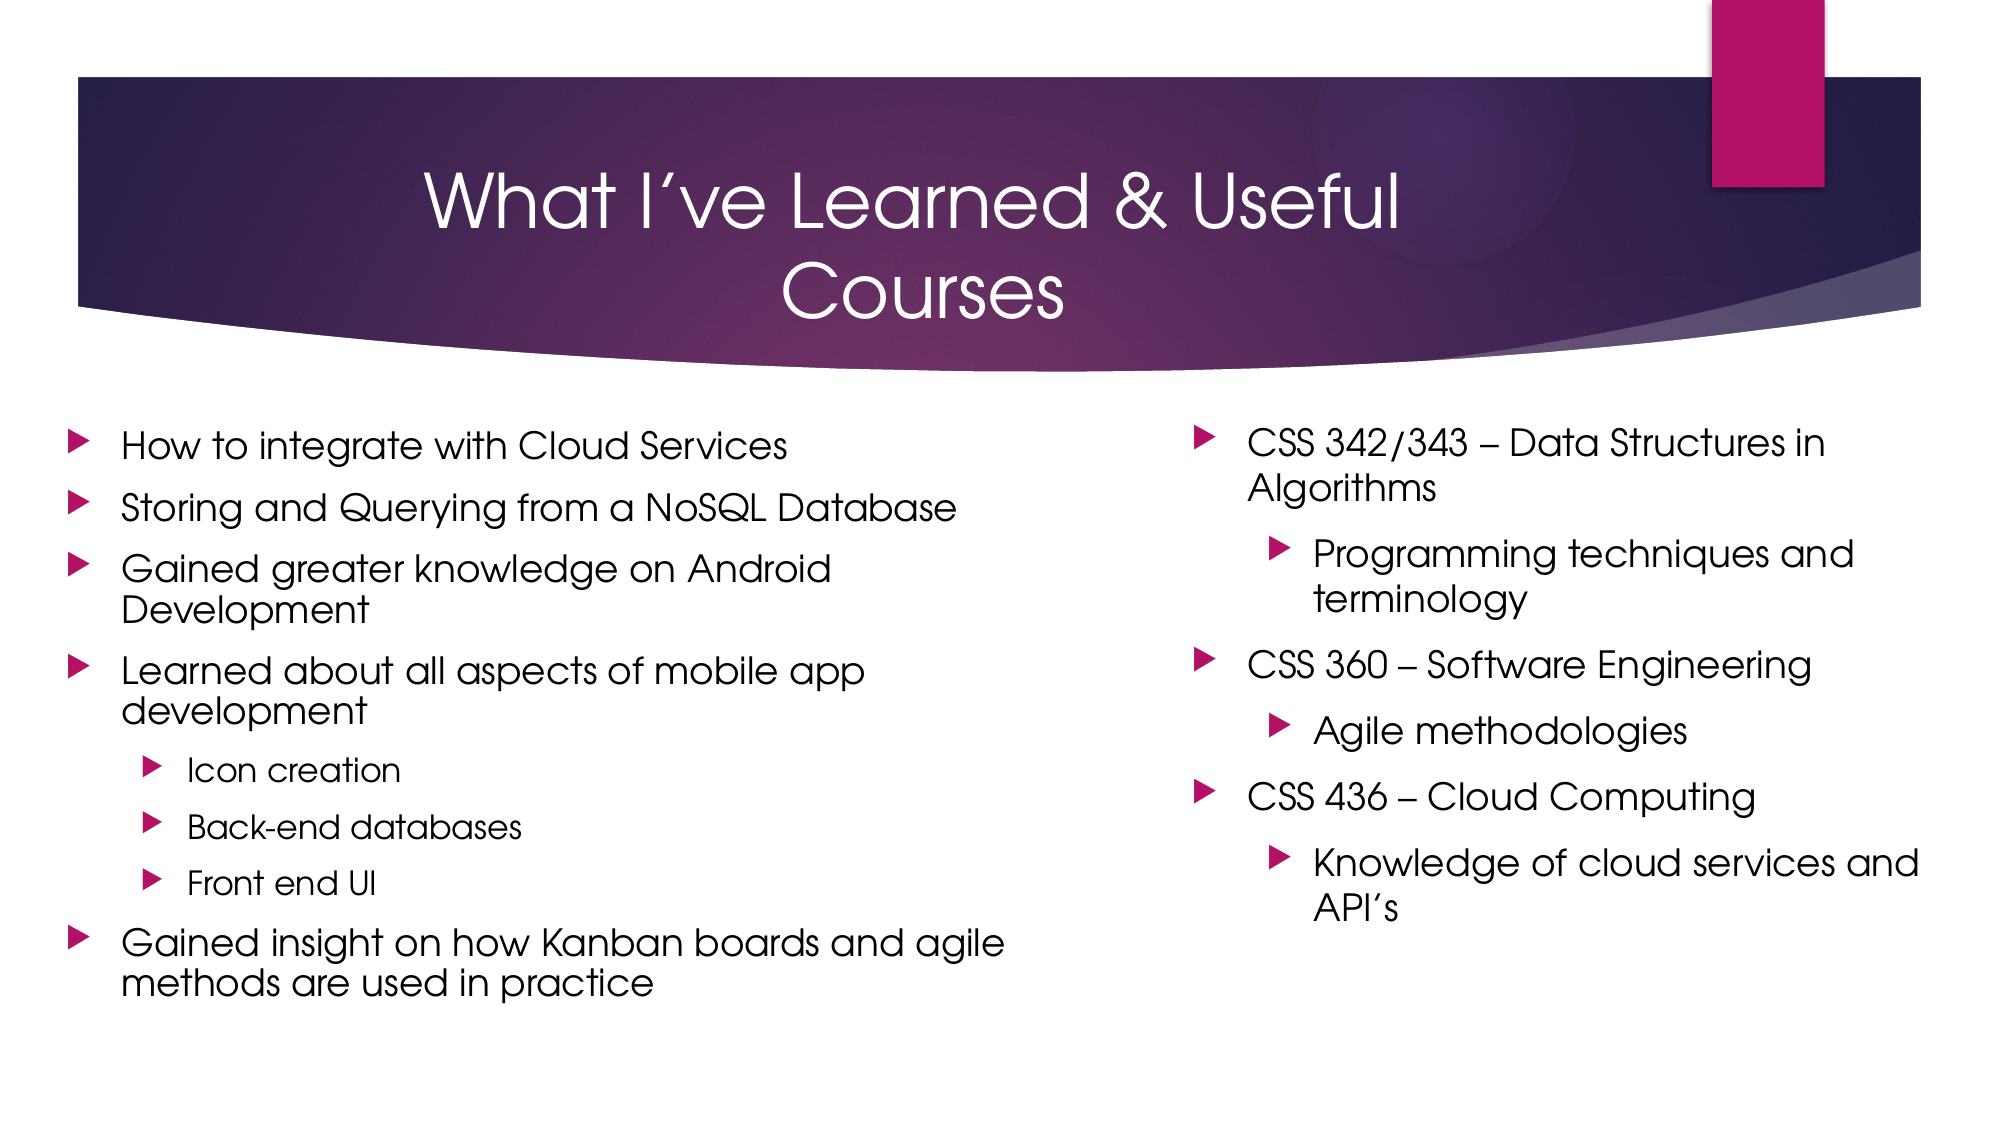

# What I’ve Learned & Useful Courses
CSS 342/343 – Data Structures in Algorithms
Programming techniques and terminology
CSS 360 – Software Engineering
Agile methodologies
CSS 436 – Cloud Computing
Knowledge of cloud services and API’s
How to integrate with Cloud Services
Storing and Querying from a NoSQL Database
Gained greater knowledge on Android Development
Learned about all aspects of mobile app development
Icon creation
Back-end databases
Front end UI
Gained insight on how Kanban boards and agile methods are used in practice